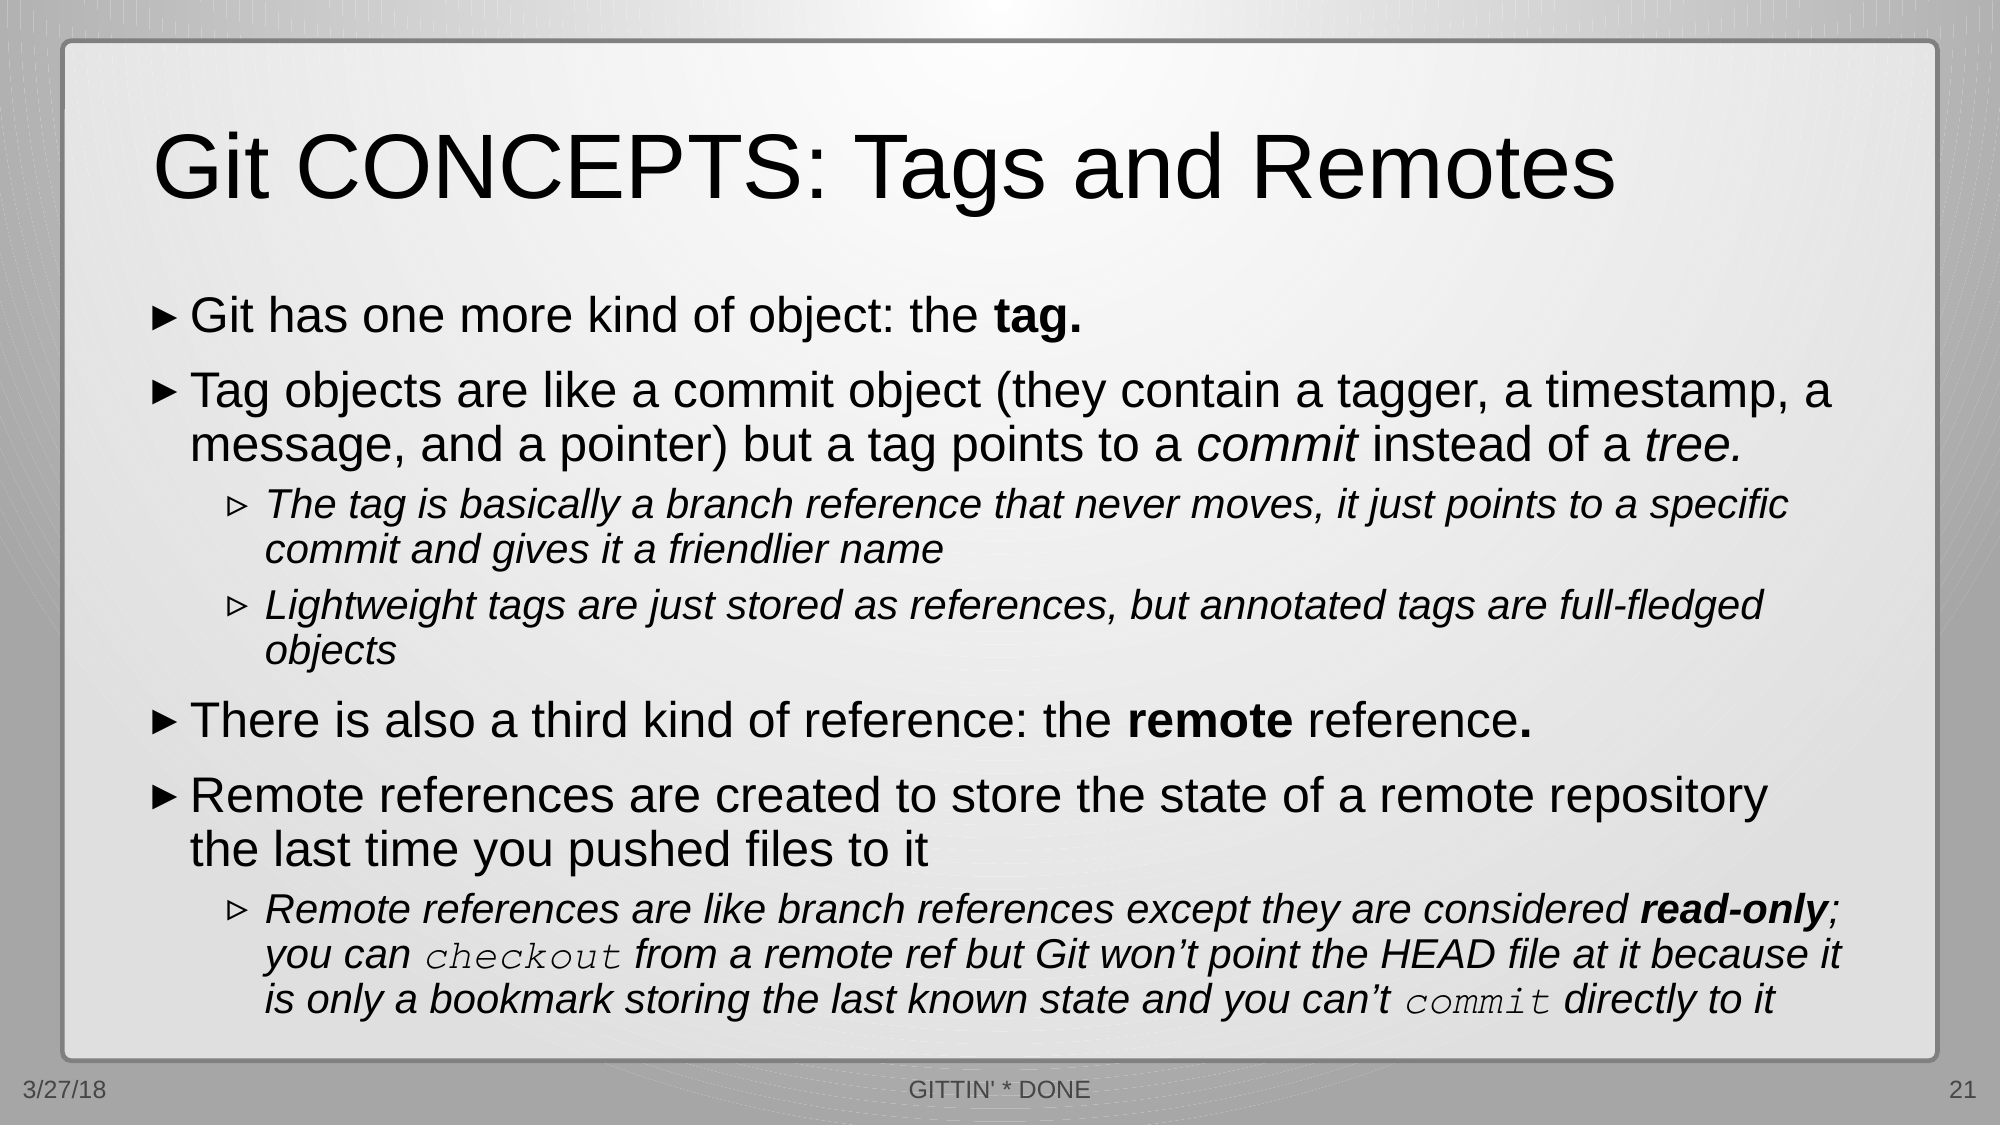

# Git CONCEPTS: Tags and Remotes
Git has one more kind of object: the tag.
Tag objects are like a commit object (they contain a tagger, a timestamp, a message, and a pointer) but a tag points to a commit instead of a tree.
The tag is basically a branch reference that never moves, it just points to a specific commit and gives it a friendlier name
Lightweight tags are just stored as references, but annotated tags are full-fledged objects
There is also a third kind of reference: the remote reference.
Remote references are created to store the state of a remote repository the last time you pushed files to it
Remote references are like branch references except they are considered read-only; you can checkout from a remote ref but Git won’t point the HEAD file at it because it is only a bookmark storing the last known state and you can’t commit directly to it
3/27/18
GITTIN' * DONE
21